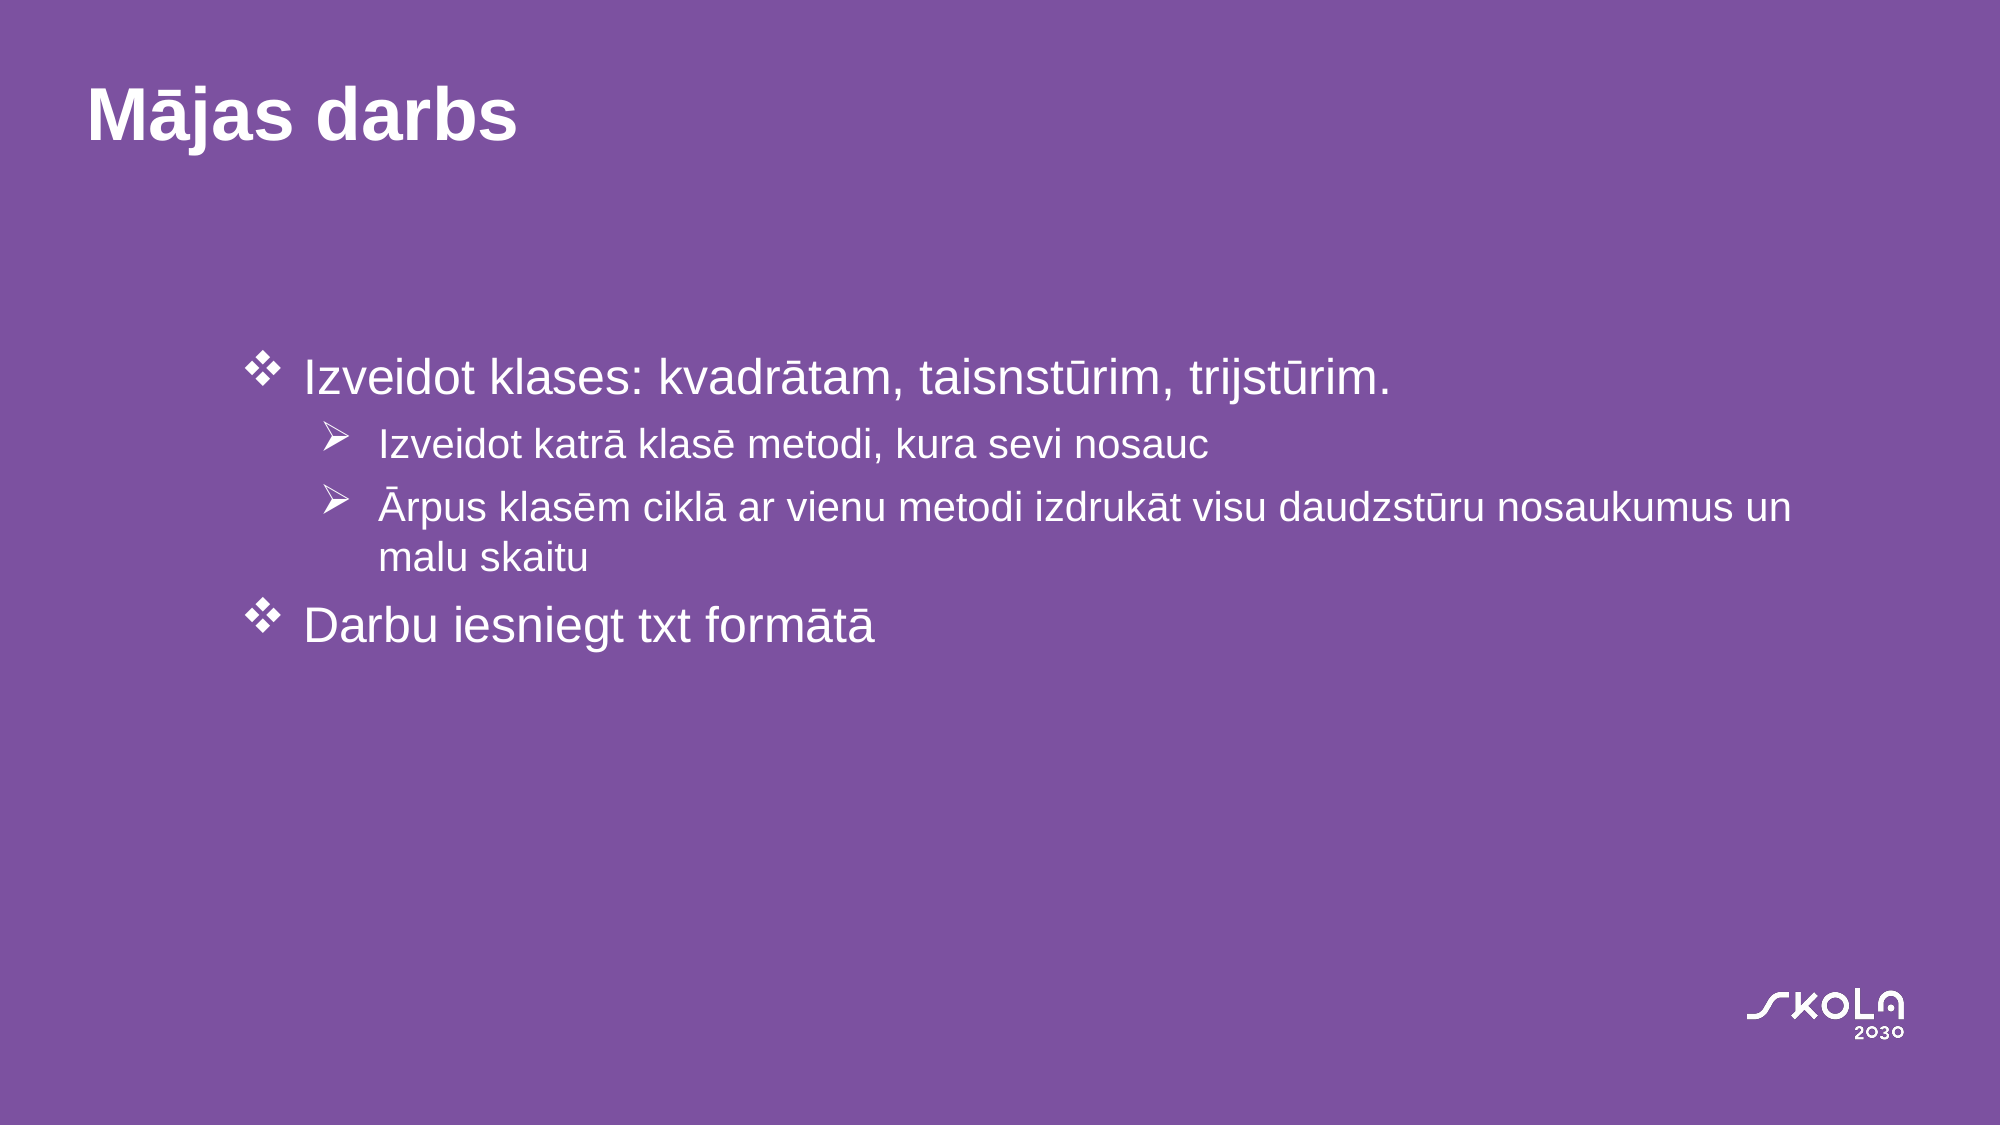

# Mājas darbs
Izveidot klases: kvadrātam, taisnstūrim, trijstūrim.
Izveidot katrā klasē metodi, kura sevi nosauc
Ārpus klasēm ciklā ar vienu metodi izdrukāt visu daudzstūru nosaukumus un malu skaitu
Darbu iesniegt txt formātā